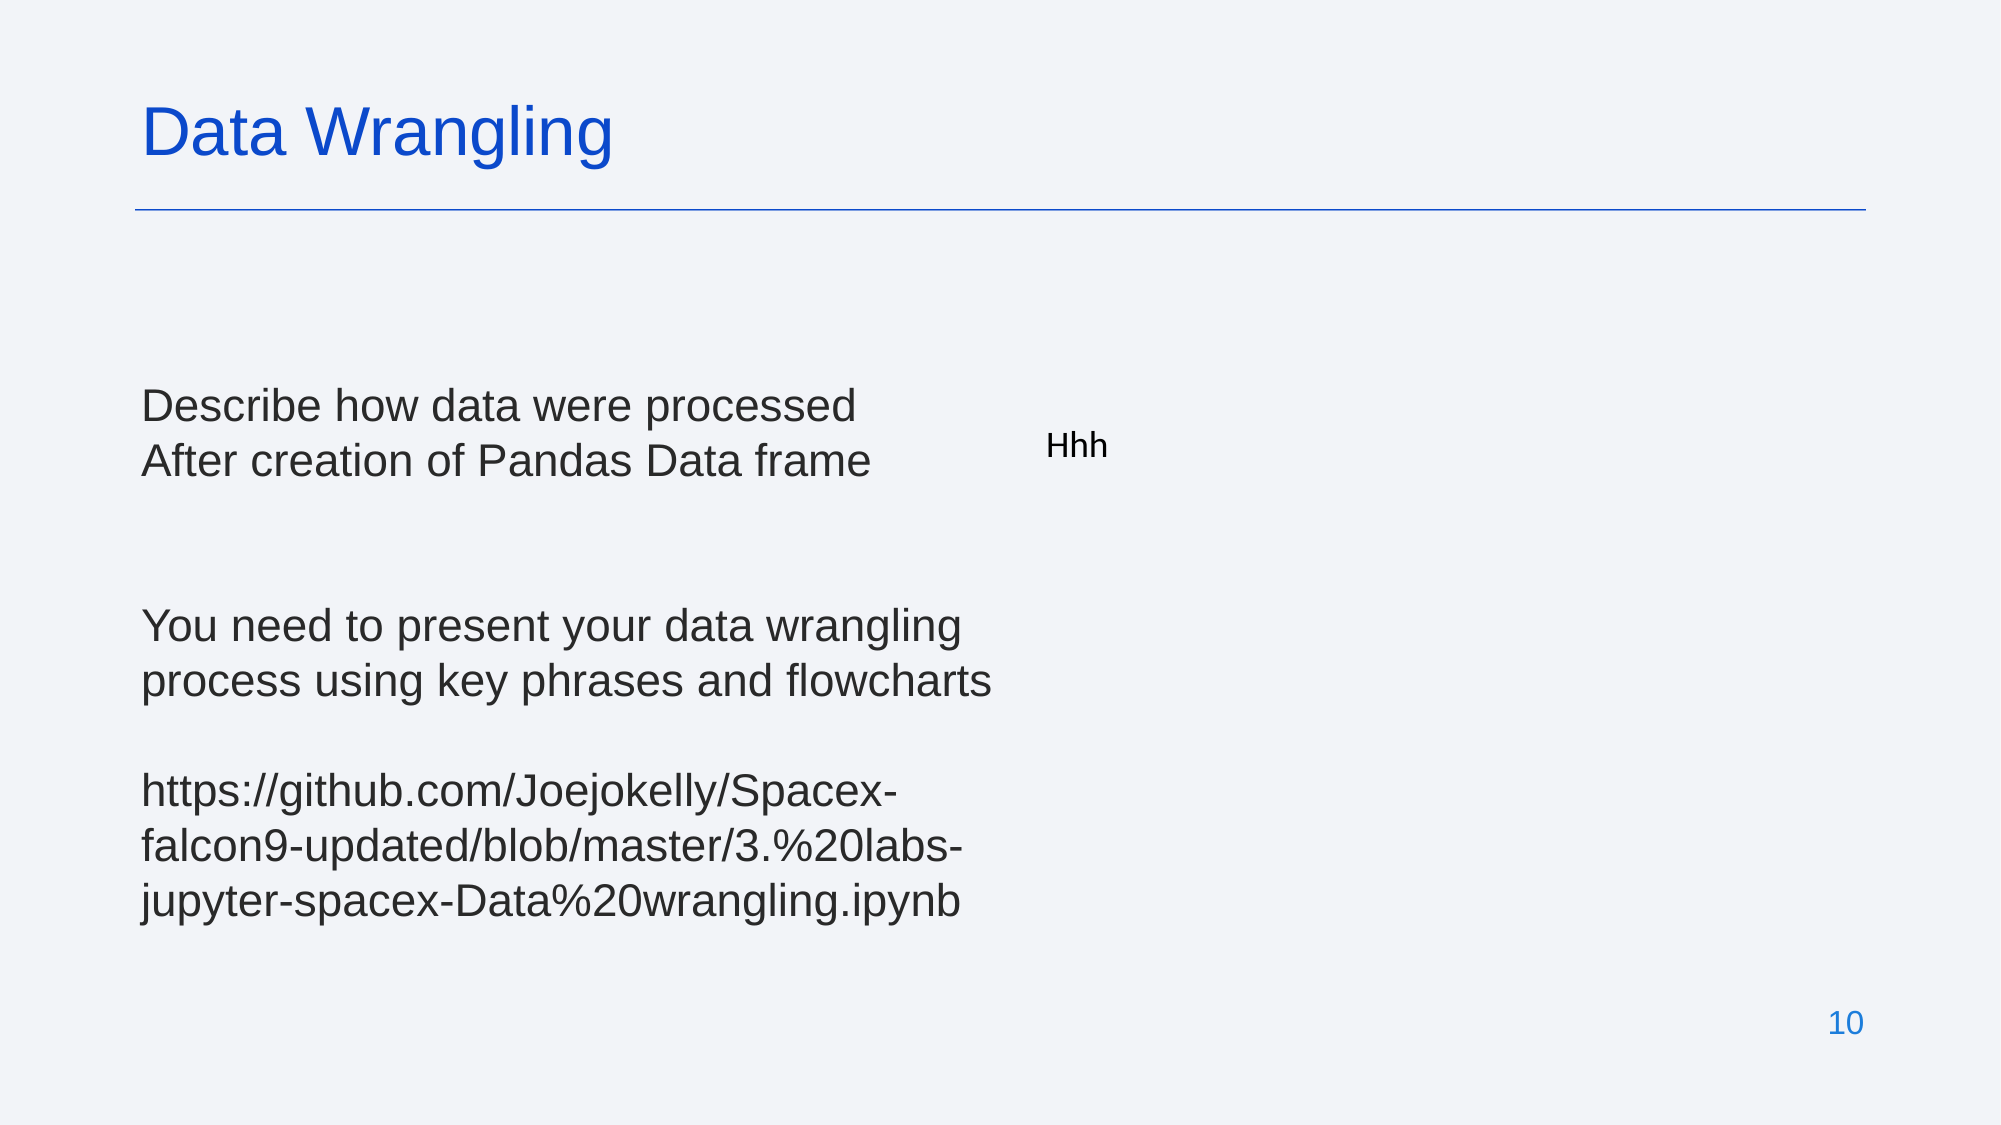

Data Wrangling
Describe how data were processed
After creation of Pandas Data frame

You need to present your data wrangling process using key phrases and flowcharts

https://github.com/Joejokelly/Spacex-falcon9-updated/blob/master/3.%20labs-jupyter-spacex-Data%20wrangling.ipynb

Hhh

10